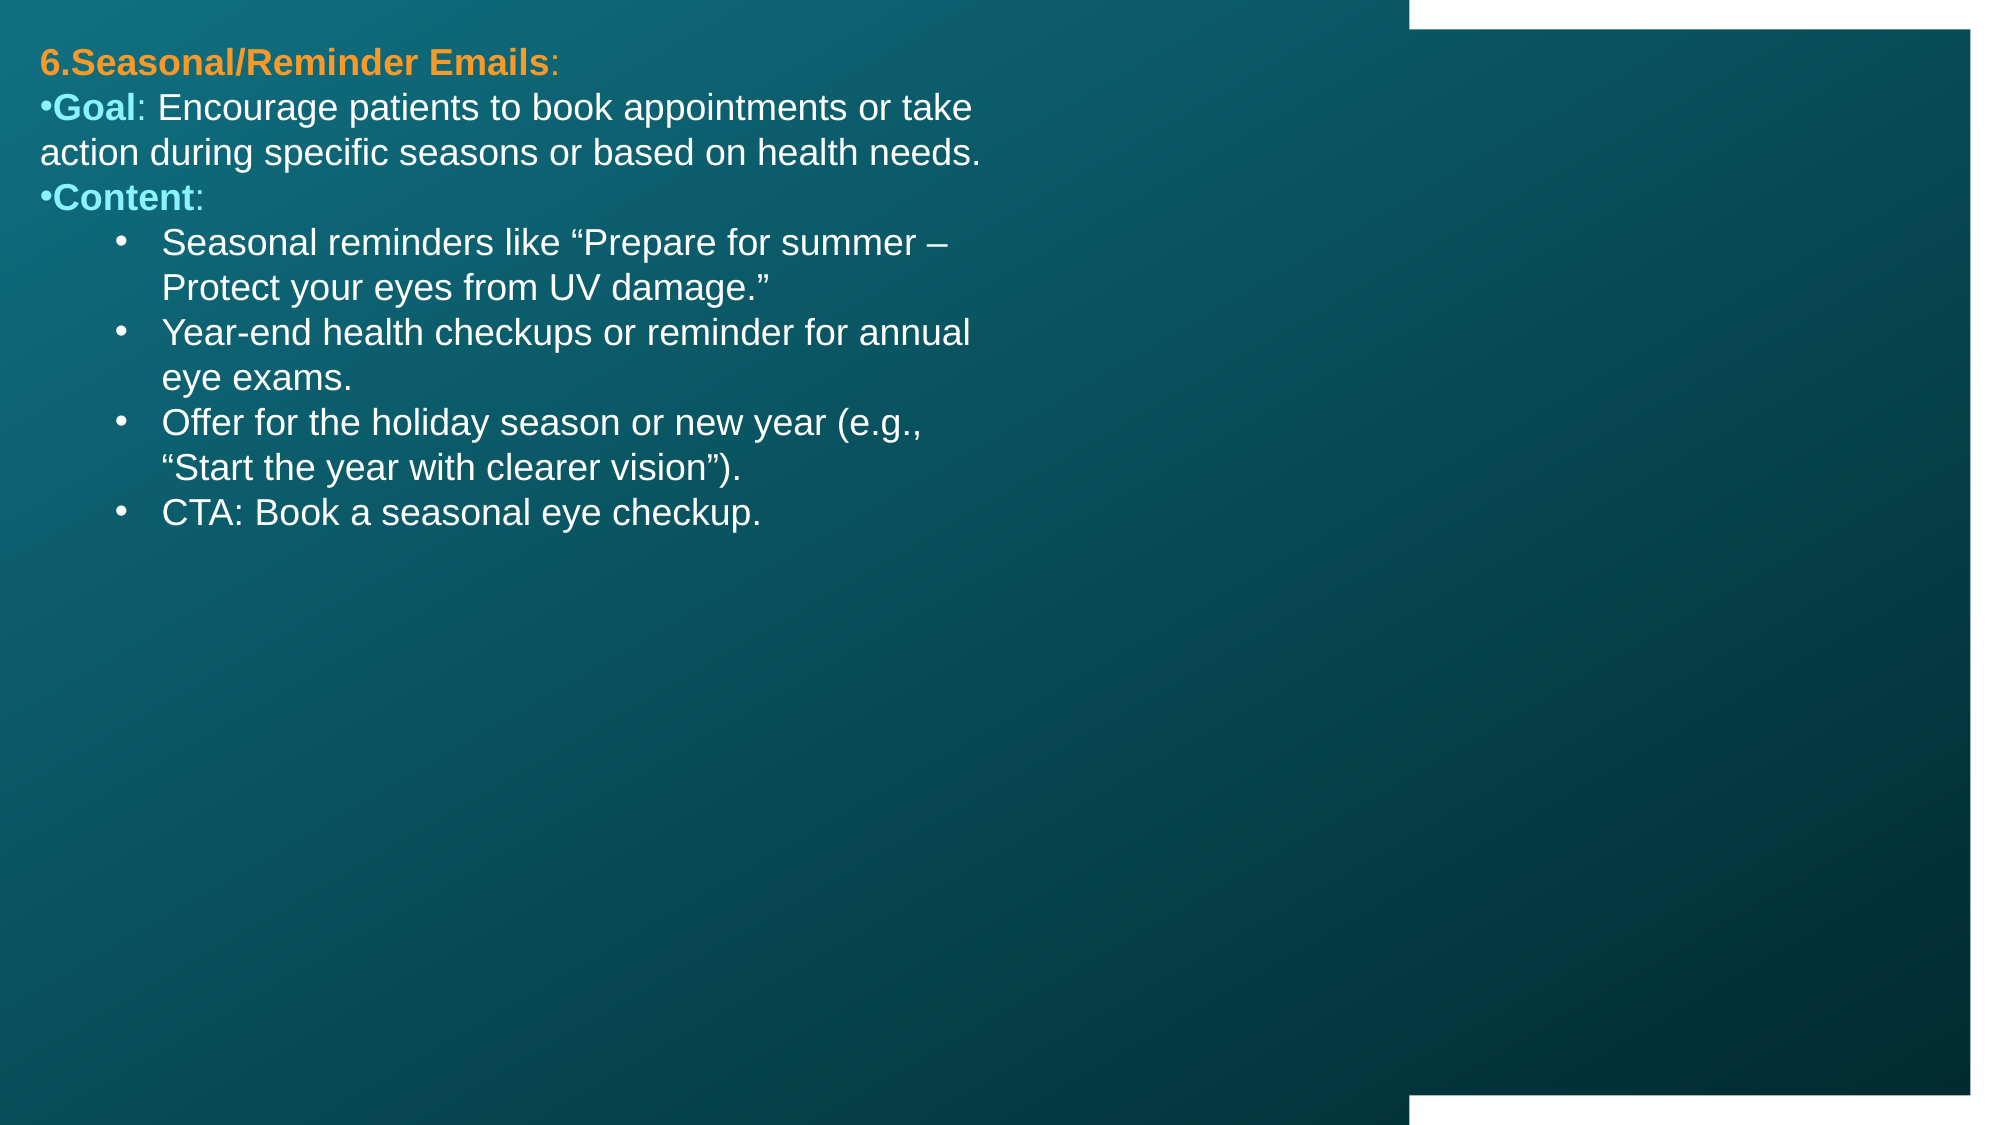

6.Seasonal/Reminder Emails:
Goal: Encourage patients to book appointments or take action during specific seasons or based on health needs.
Content:
Seasonal reminders like “Prepare for summer – Protect your eyes from UV damage.”
Year-end health checkups or reminder for annual eye exams.
Offer for the holiday season or new year (e.g., “Start the year with clearer vision”).
CTA: Book a seasonal eye checkup.